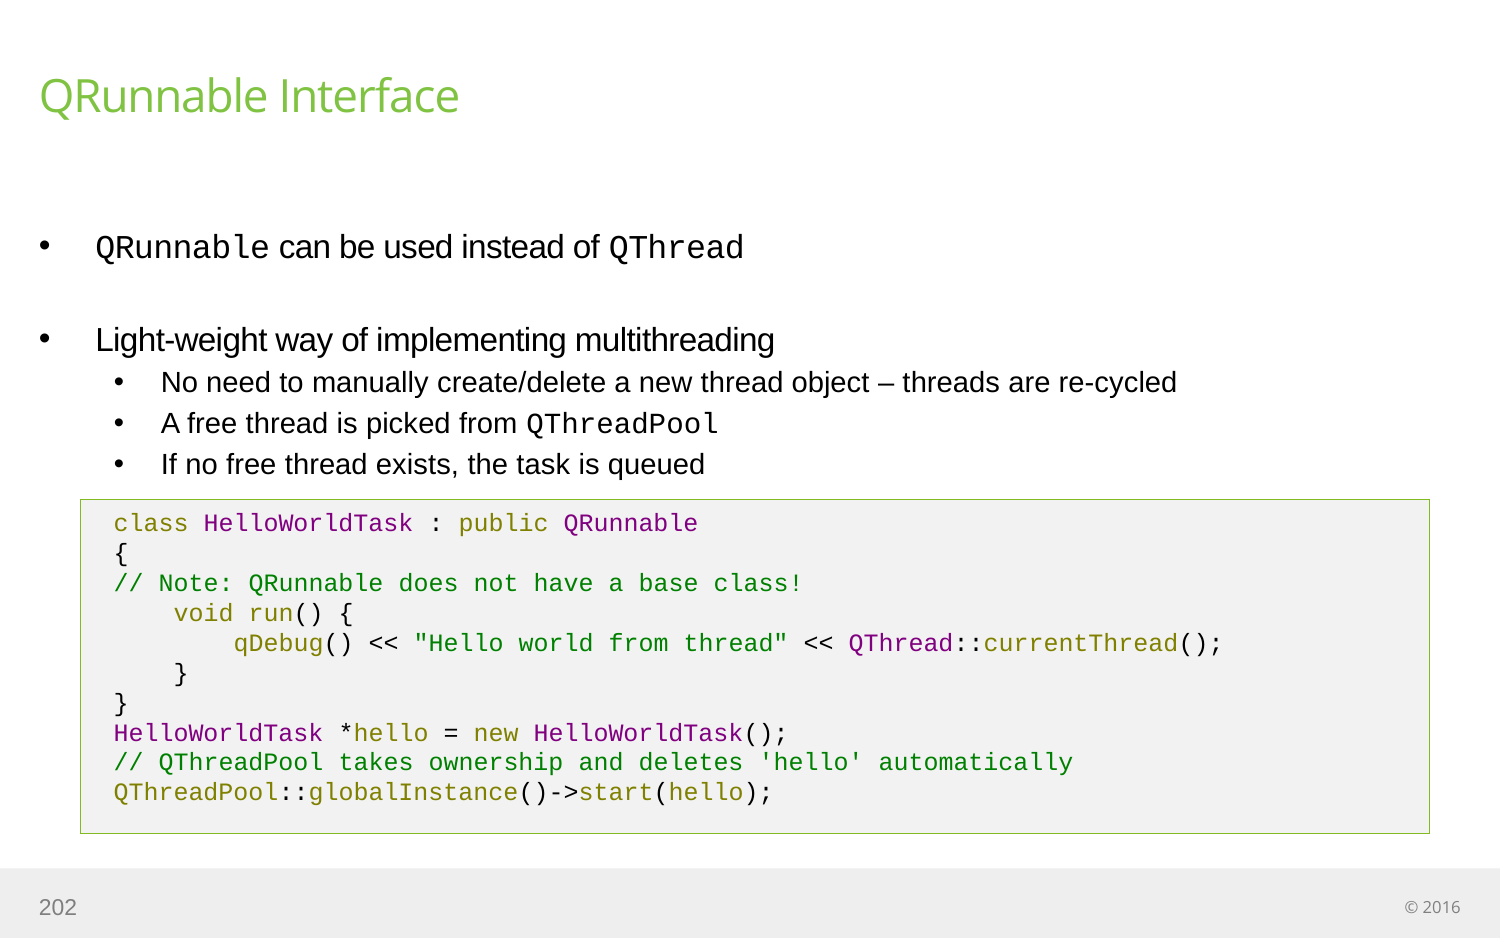

# QRunnable Interface
QRunnable can be used instead of QThread

Light-weight way of implementing multithreading
No need to manually create/delete a new thread object – threads are re-cycled
A free thread is picked from QThreadPool
If no free thread exists, the task is queued

class HelloWorldTask : public QRunnable
{
// Note: QRunnable does not have a base class!
    void run() {
        qDebug() << "Hello world from thread" << QThread::currentThread();
    }
}
HelloWorldTask *hello = new HelloWorldTask();
// QThreadPool takes ownership and deletes 'hello' automatically
QThreadPool::globalInstance()->start(hello);
202
© 2016